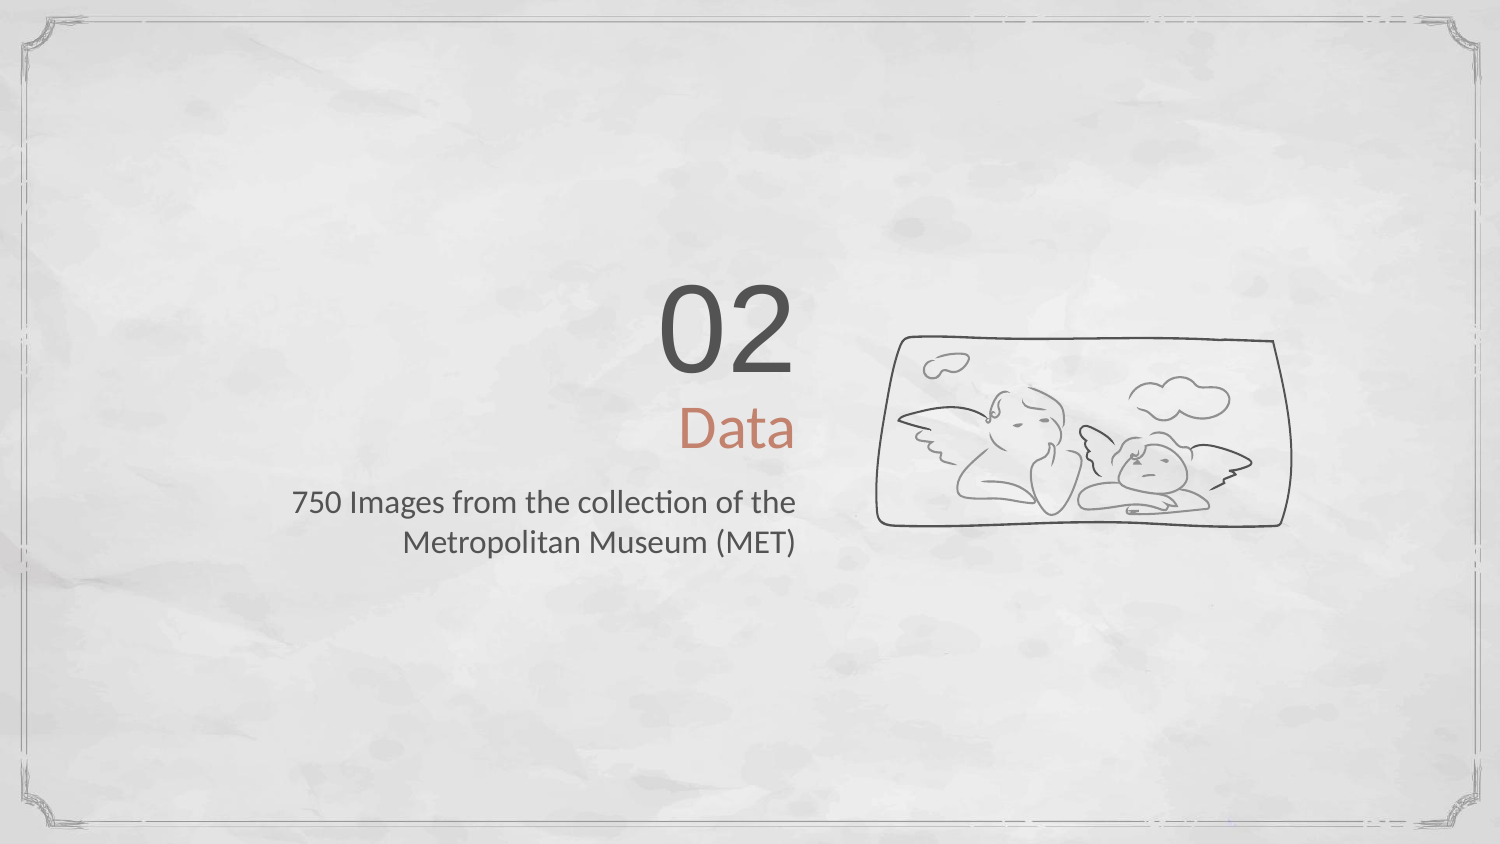

02

# Data
750 Images from the collection of the Metropolitan Museum (MET)